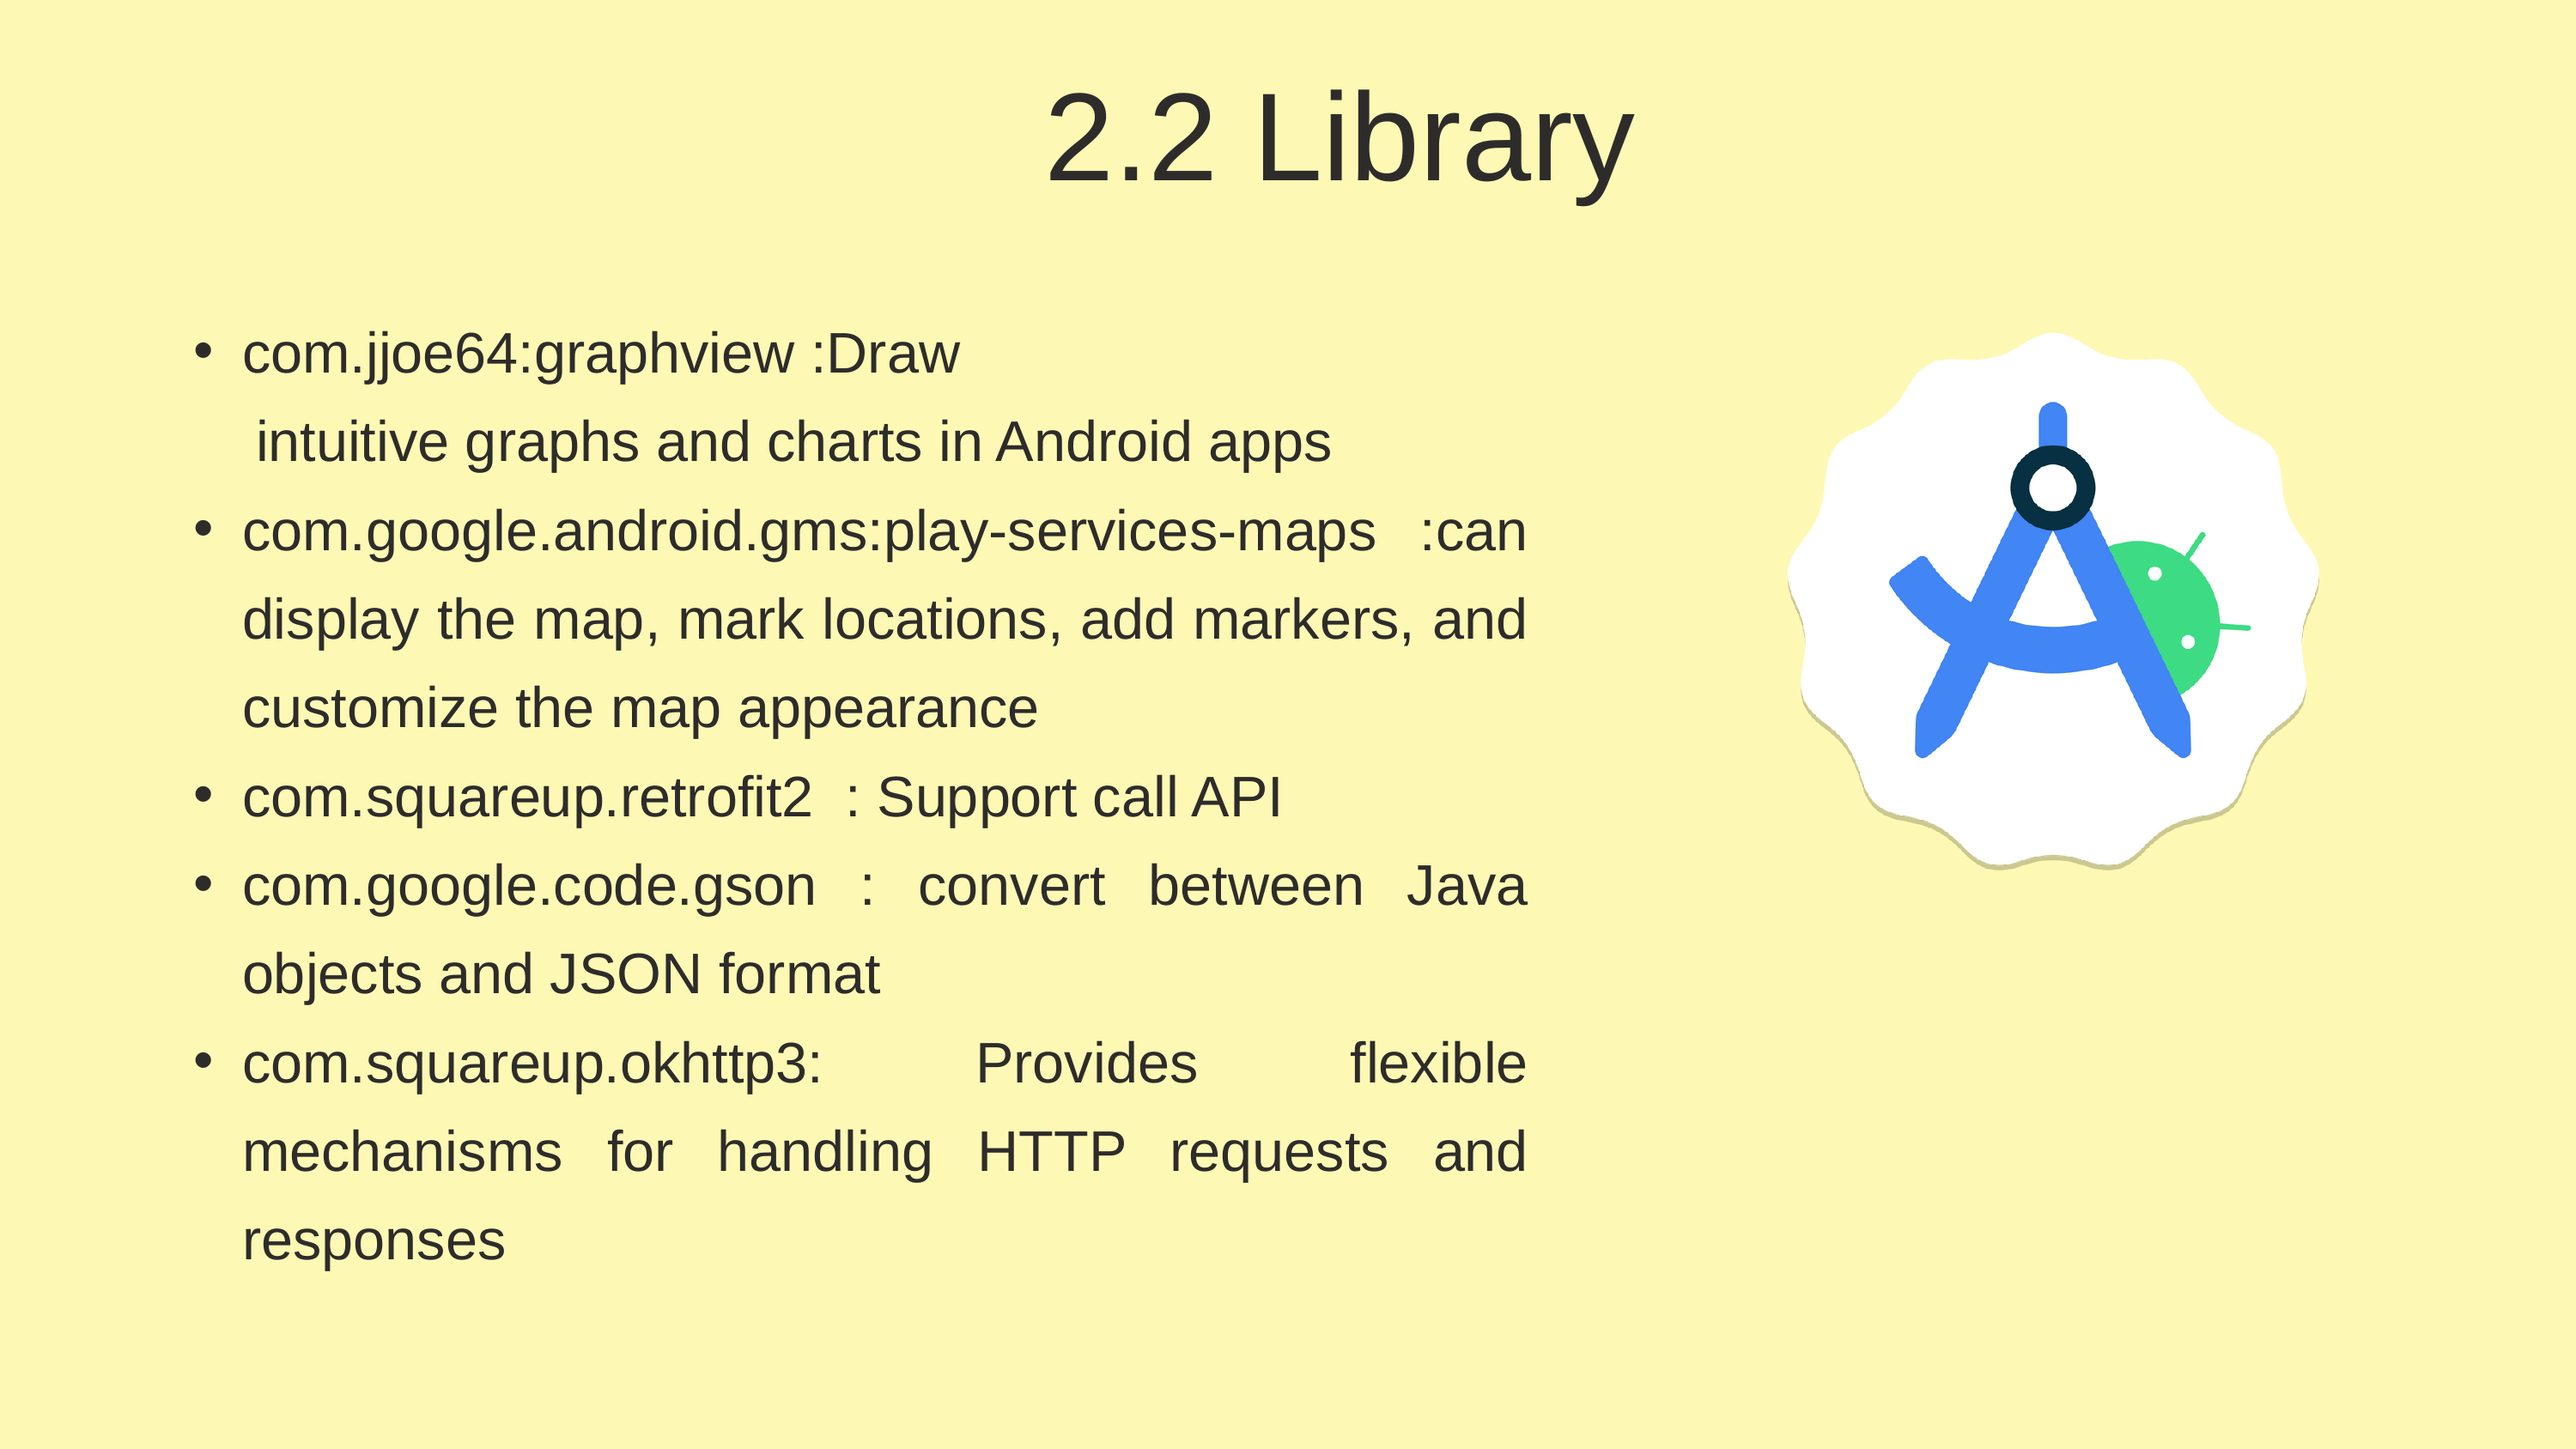

2.2 Library
com.jjoe64:graphview :Draw
       intuitive graphs and charts in Android apps
com.google.android.gms:play-services-maps  :can display the map, mark locations, add markers, and customize the map appearance
com.squareup.retrofit2  : Support call API
com.google.code.gson : convert between Java objects and JSON format
com.squareup.okhttp3: Provides flexible mechanisms for handling HTTP requests and responses